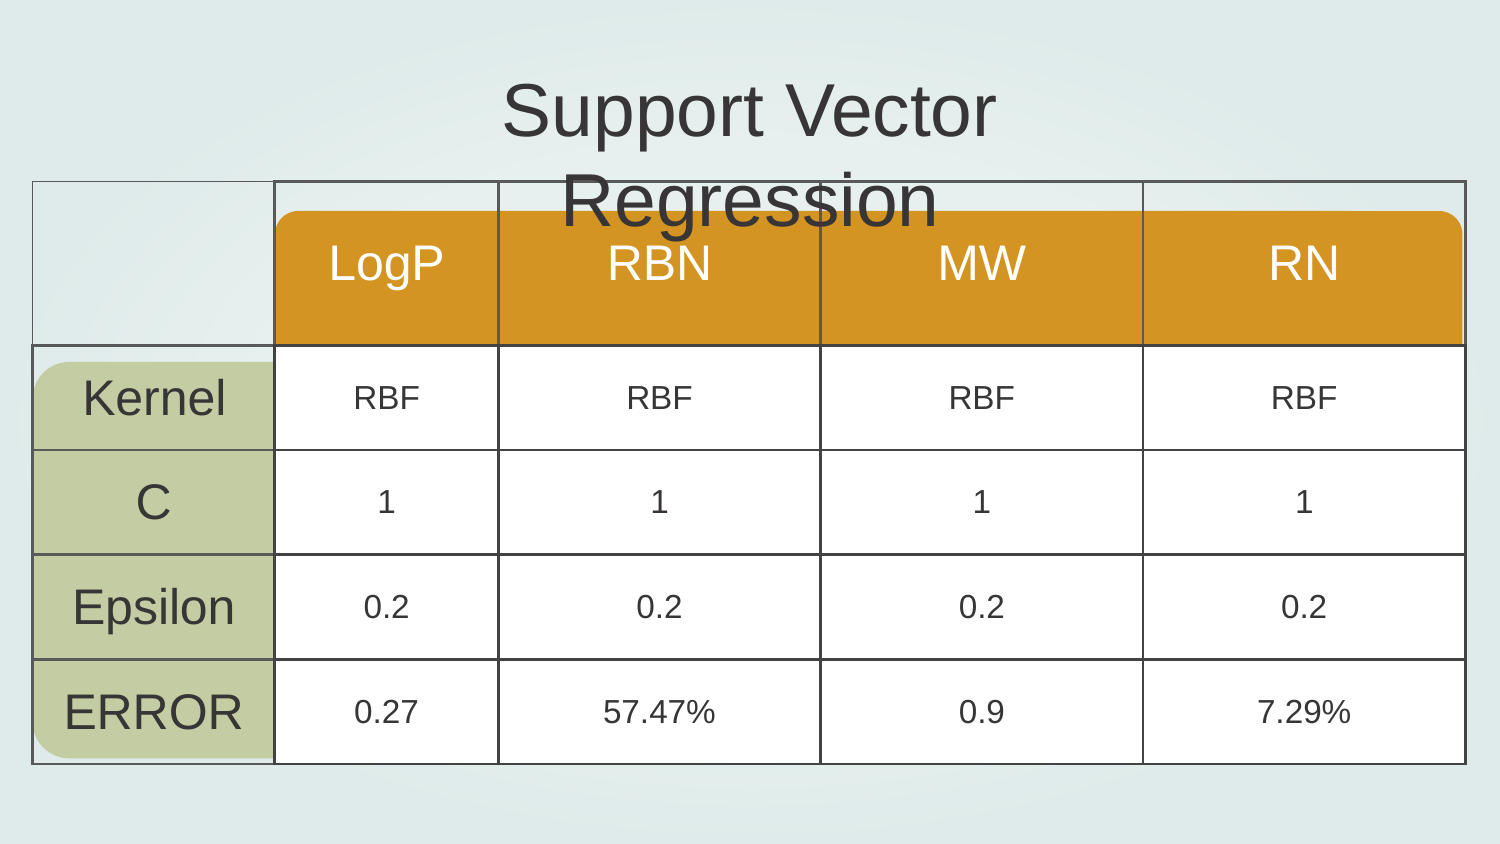

# Support Vector Regression
|  | LogP | RBN | MW | RN |
| --- | --- | --- | --- | --- |
| Kernel | RBF | RBF | RBF | RBF |
| C | 1 | 1 | 1 | 1 |
| Epsilon | 0.2 | 0.2 | 0.2 | 0.2 |
| ERROR | 0.27 | 57.47% | 0.9 | 7.29% |